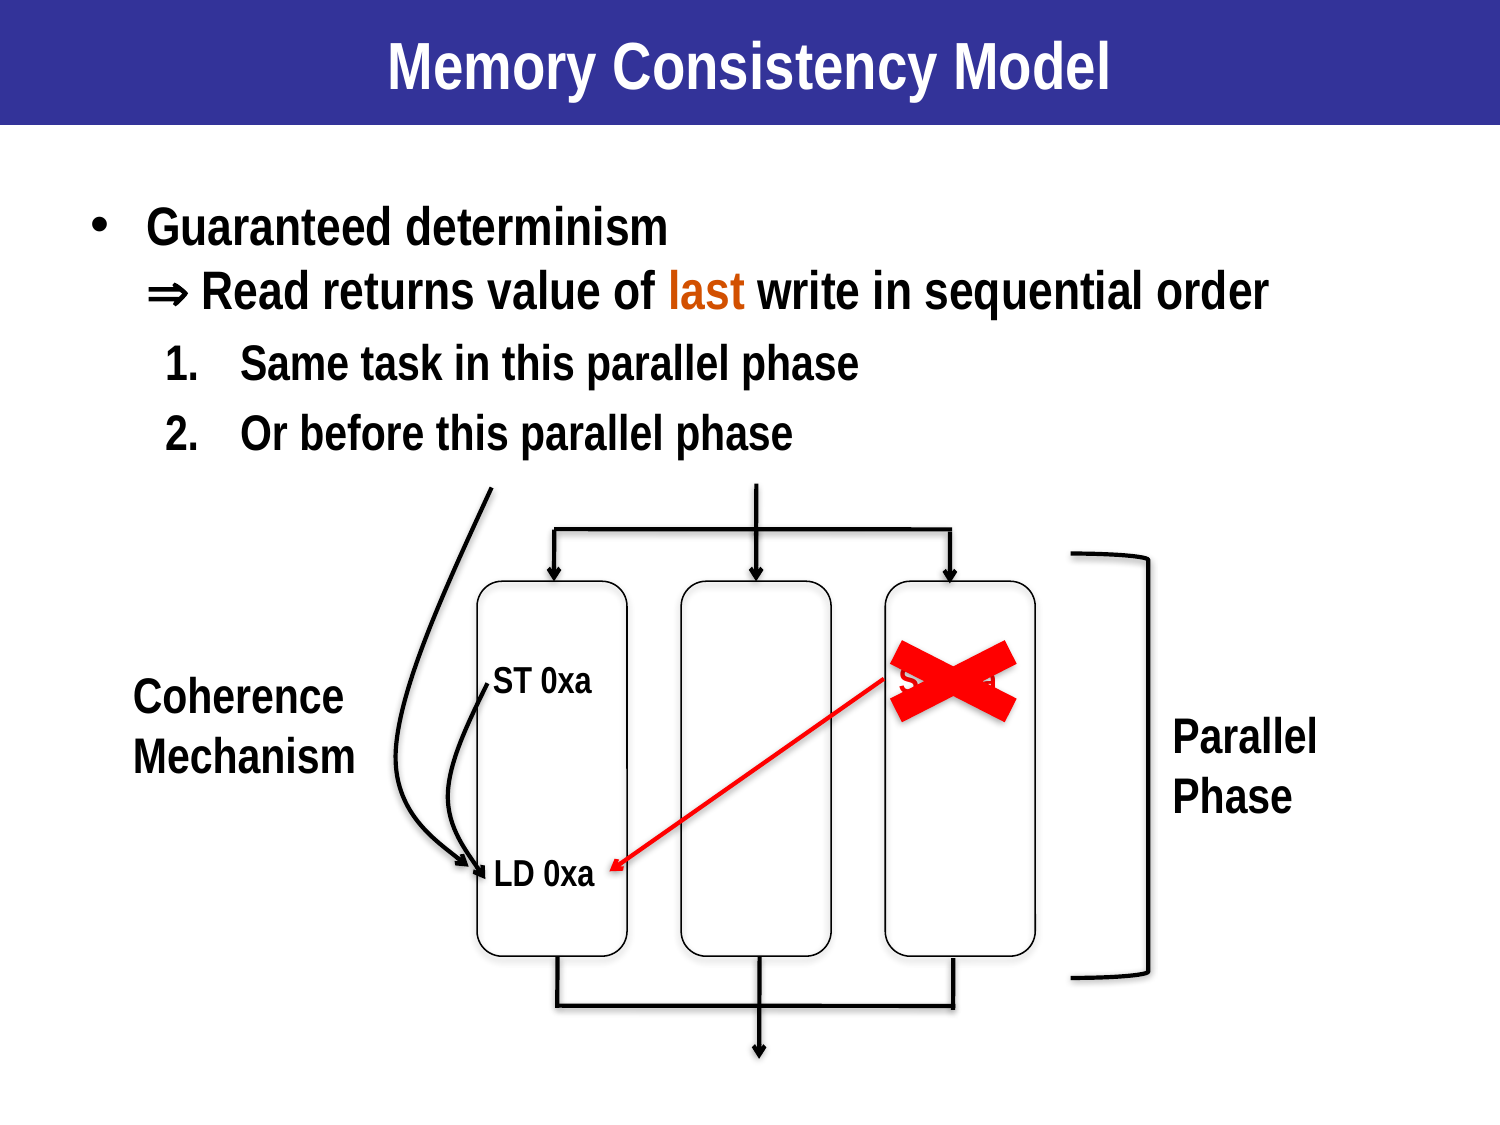

# Memory Consistency Model
Guaranteed determinism
⇒ Read returns value of last write in sequential order
Same task in this parallel phase
Or before this parallel phase

Parallel
Phase

ST 0xa

ST 0xa
Coherence
Mechanism
LD 0xa